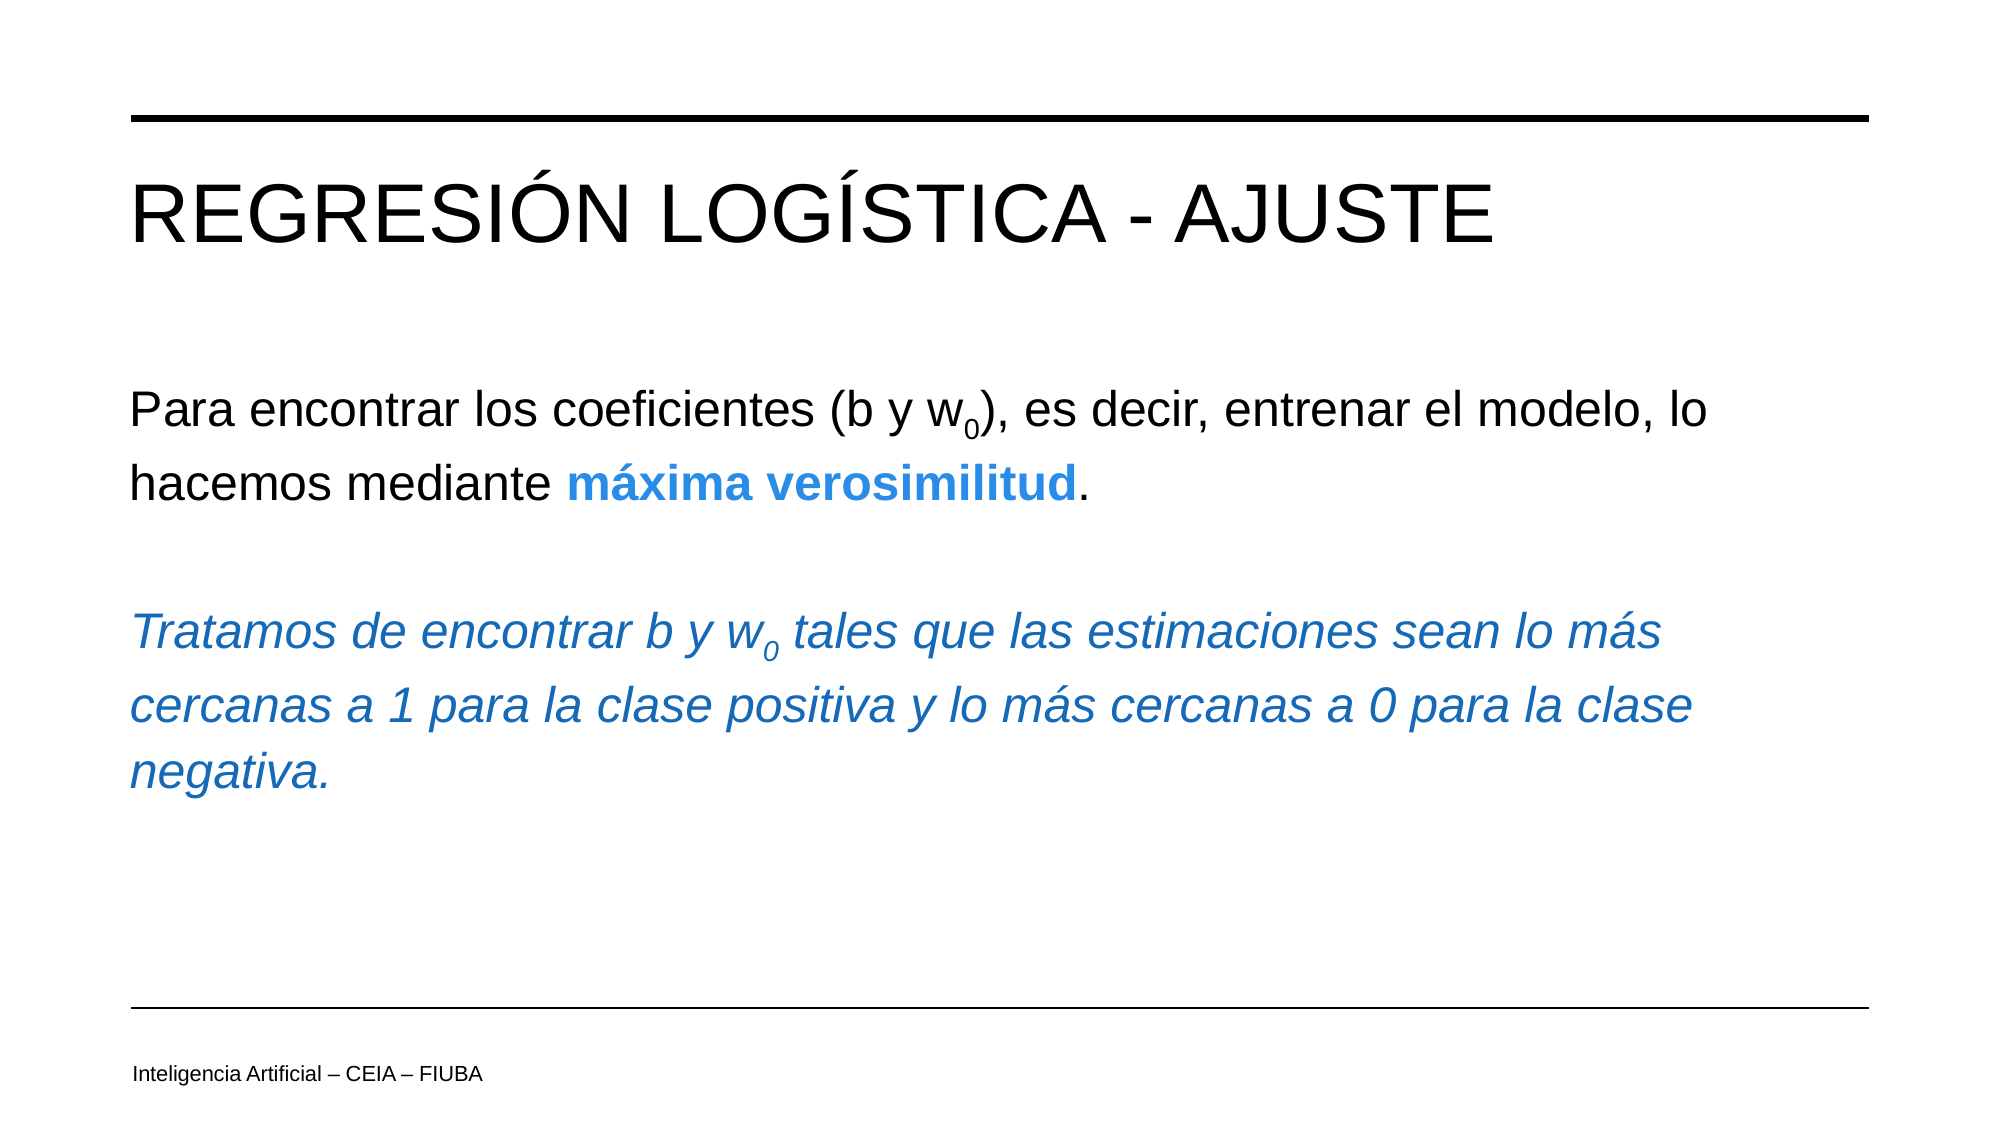

# Regresión Logística - Ajuste
Para encontrar los coeficientes (b y w0), es decir, entrenar el modelo, lo hacemos mediante máxima verosimilitud.
Tratamos de encontrar b y w0 tales que las estimaciones sean lo más cercanas a 1 para la clase positiva y lo más cercanas a 0 para la clase negativa.

Inteligencia Artificial – CEIA – FIUBA